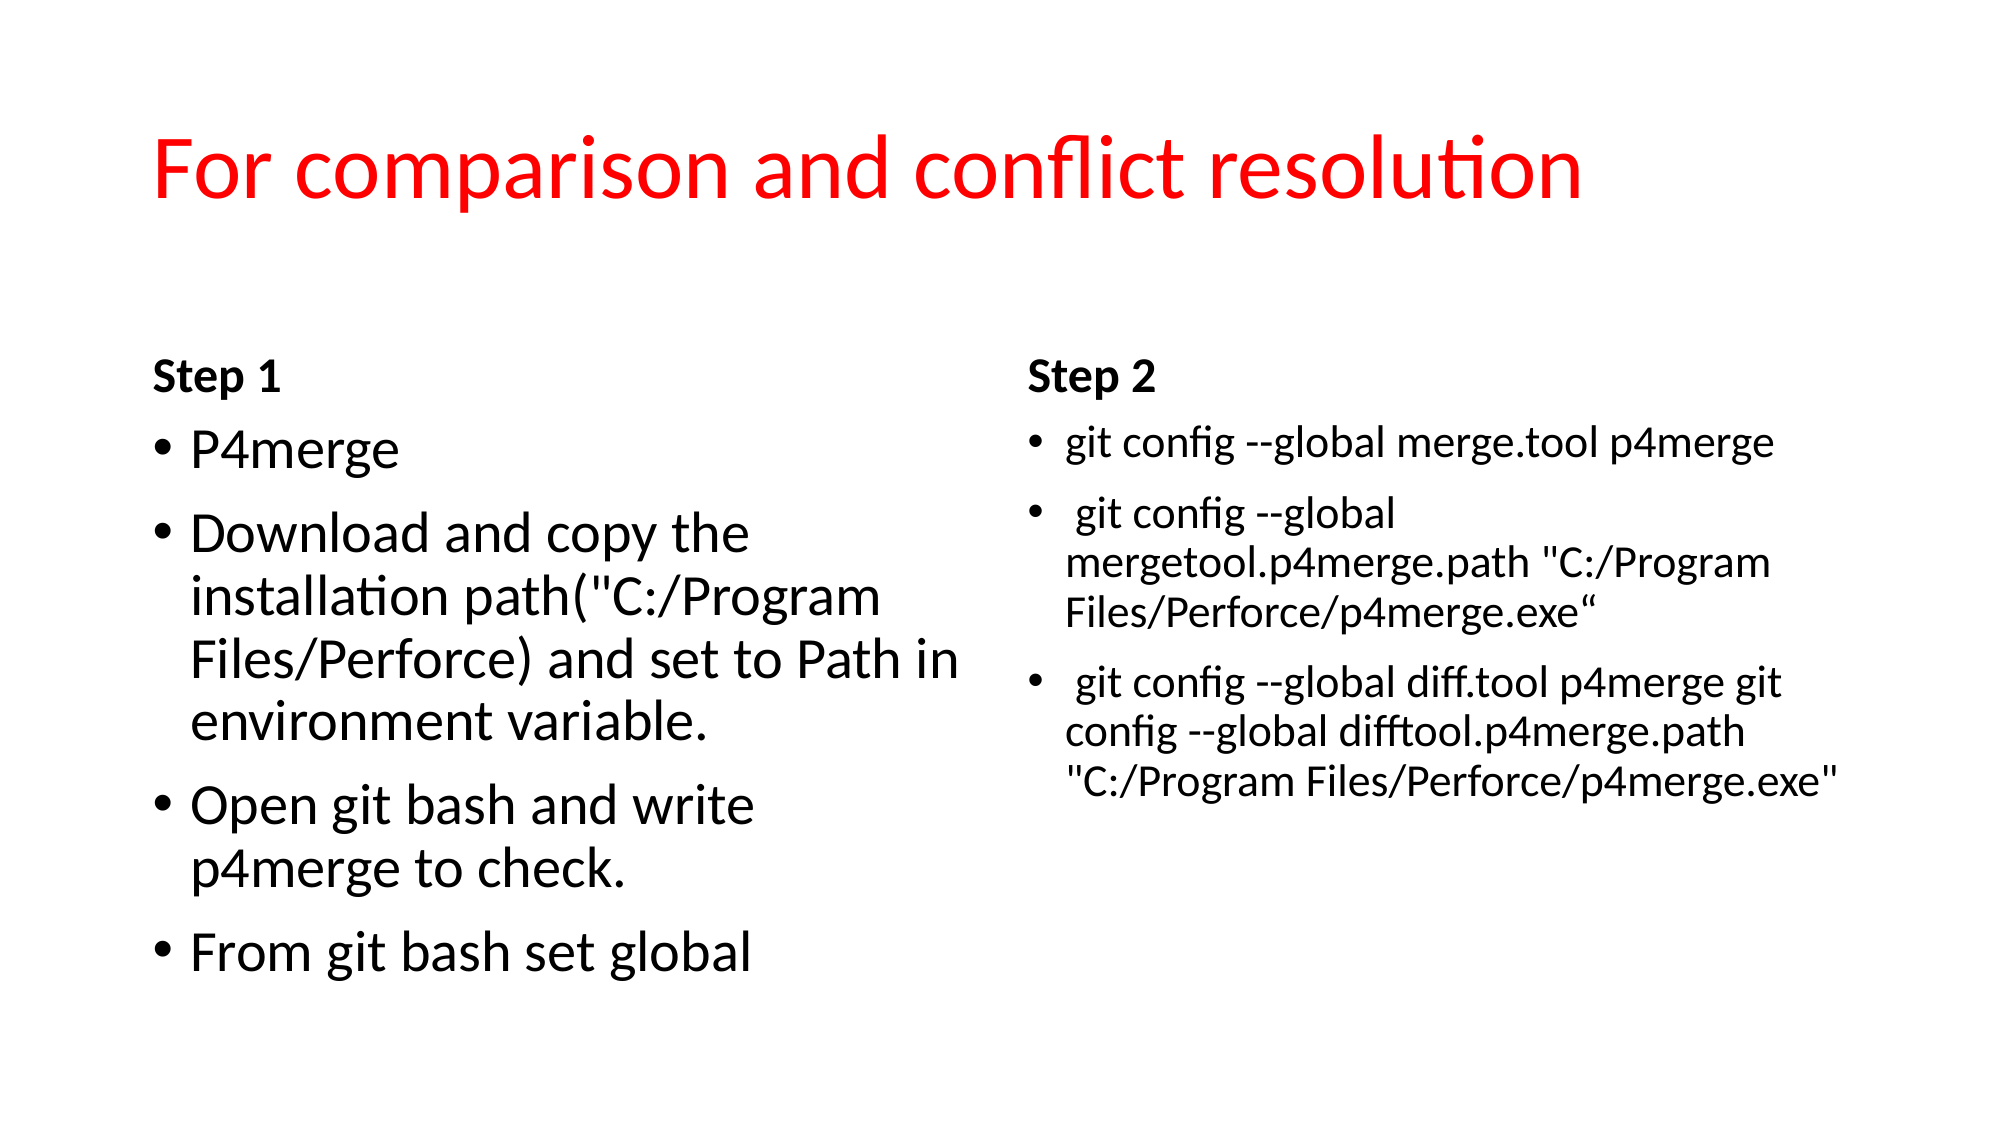

# For comparison and conflict resolution
Step 1
Step 2
P4merge
Download and copy the installation path("C:/Program Files/Perforce) and set to Path in environment variable.
Open git bash and write p4merge to check.
From git bash set global

git config --global merge.tool p4merge
 git config --global mergetool.p4merge.path "C:/Program Files/Perforce/p4merge.exe“
 git config --global diff.tool p4merge git config --global difftool.p4merge.path "C:/Program Files/Perforce/p4merge.exe"